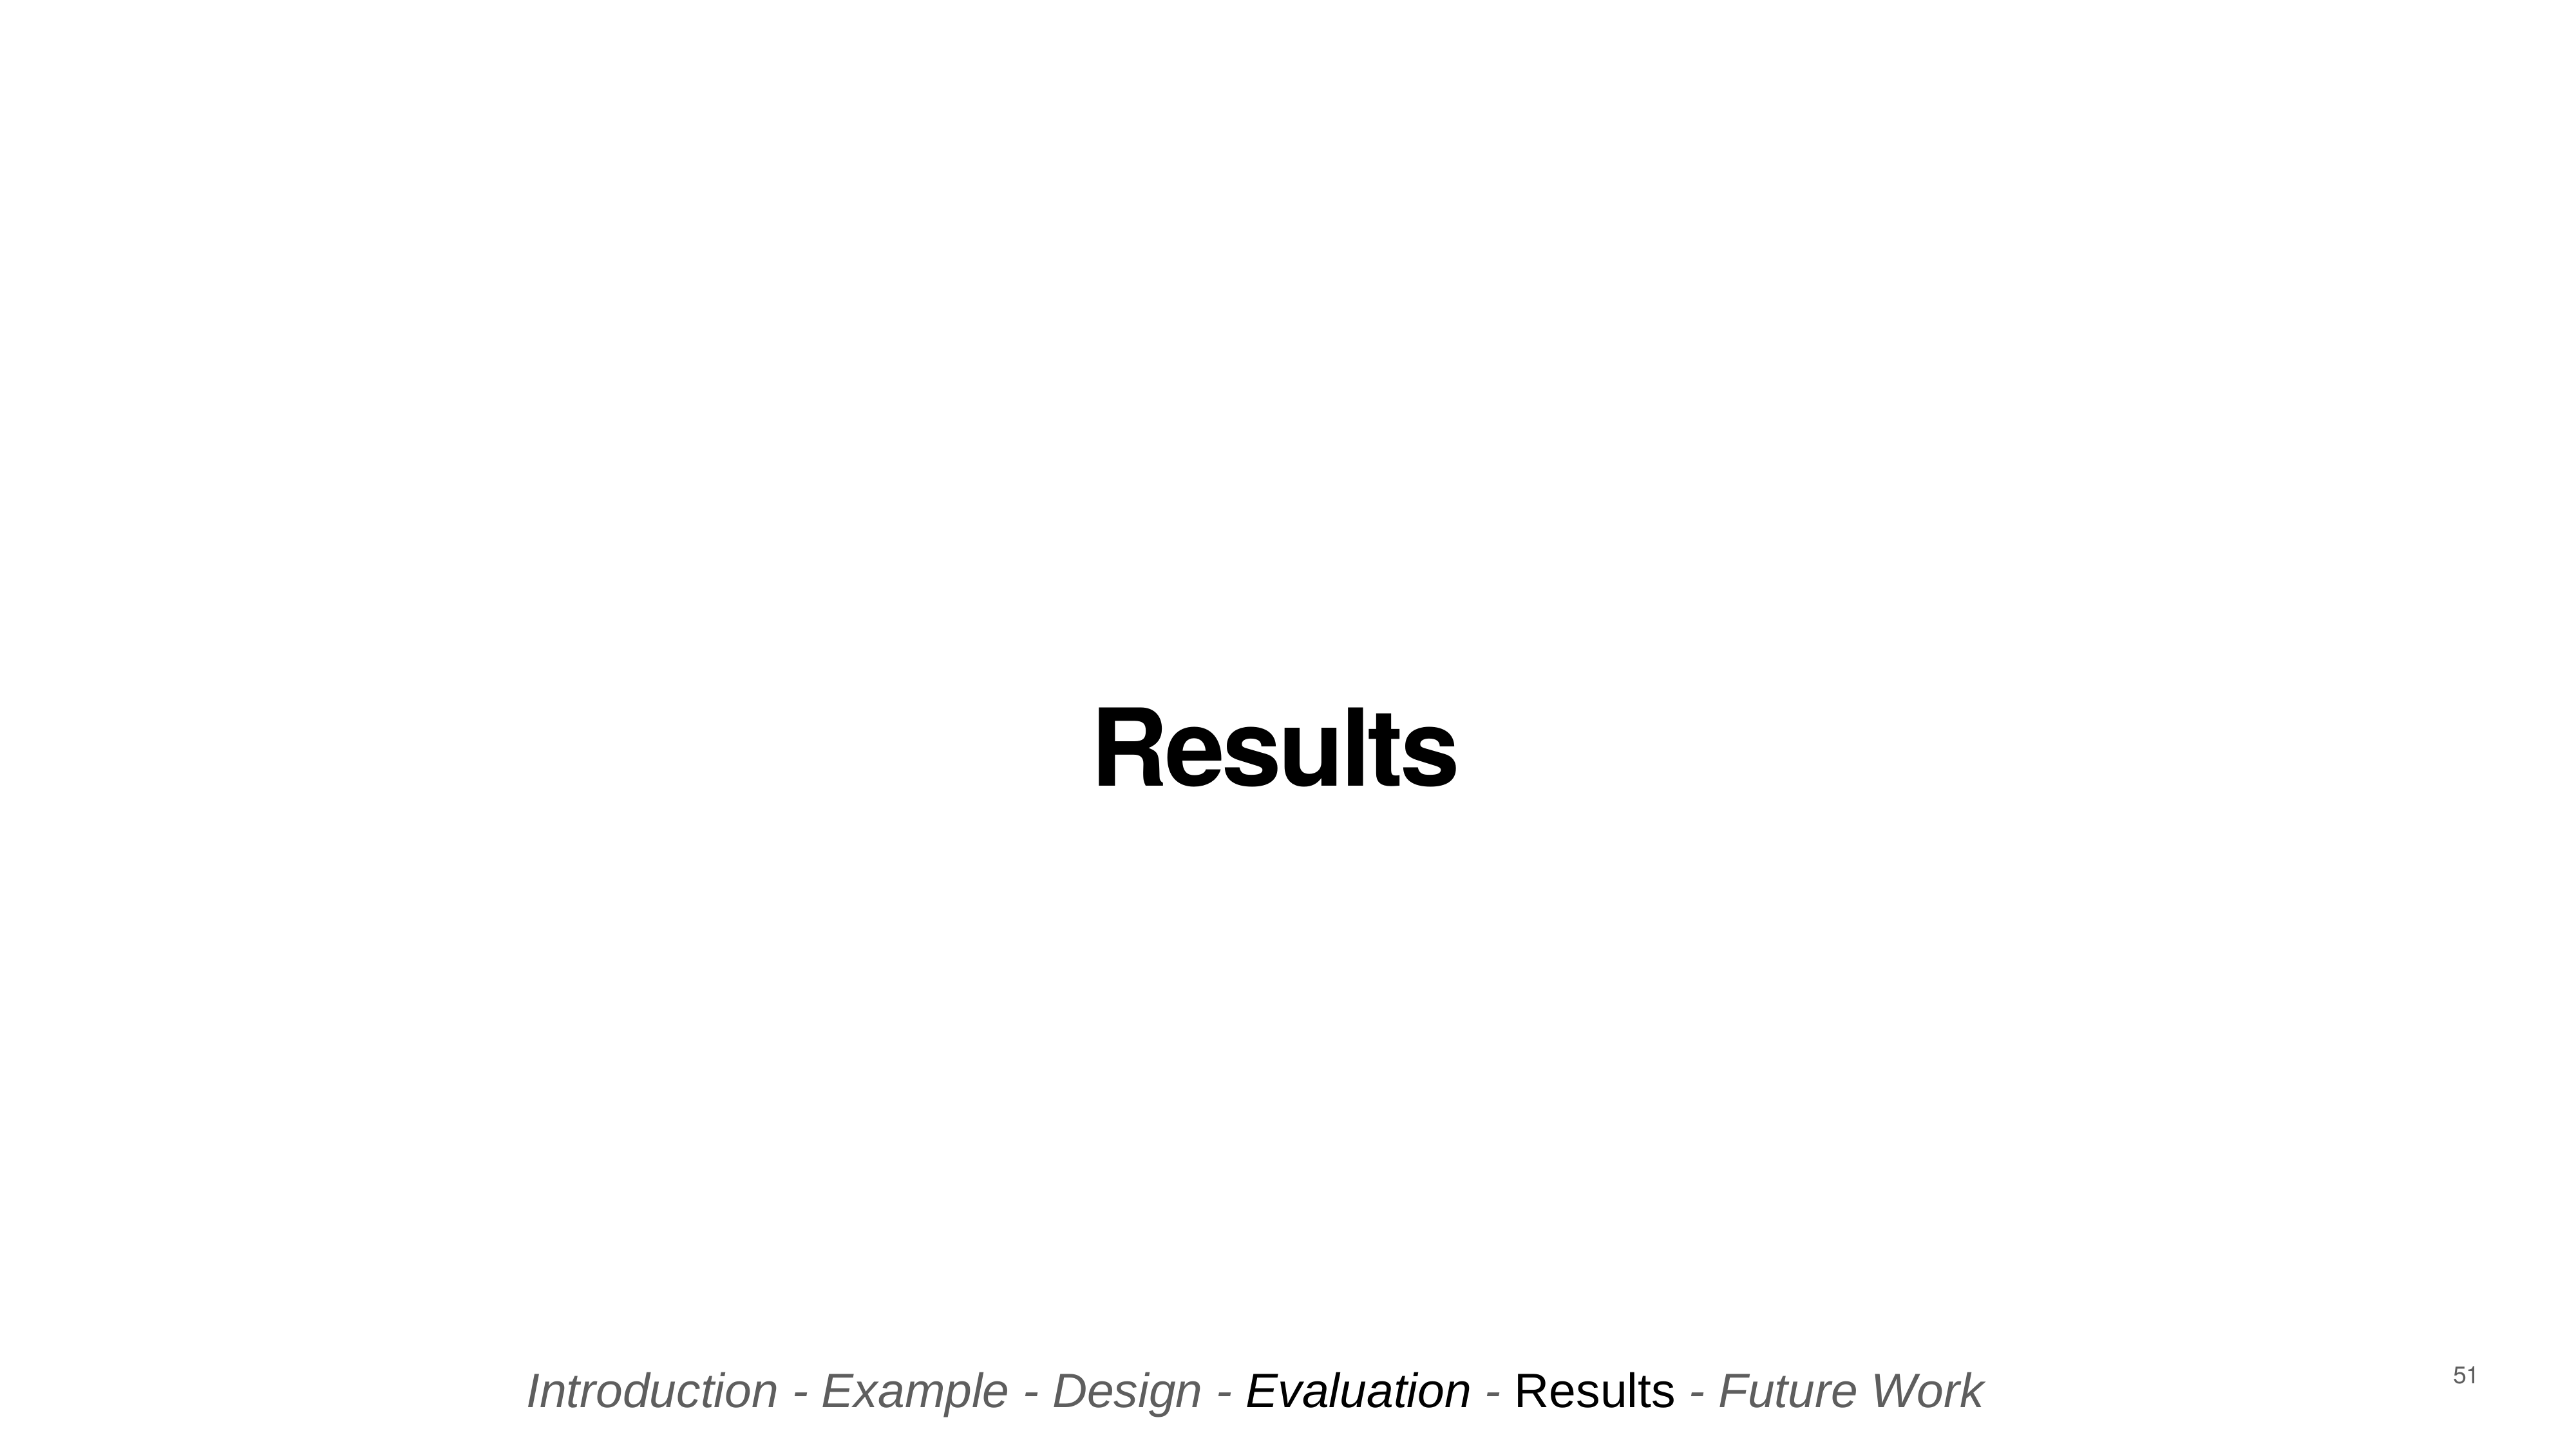

# Results
Introduction - Example - Design - Evaluation - Results - Future Work
51